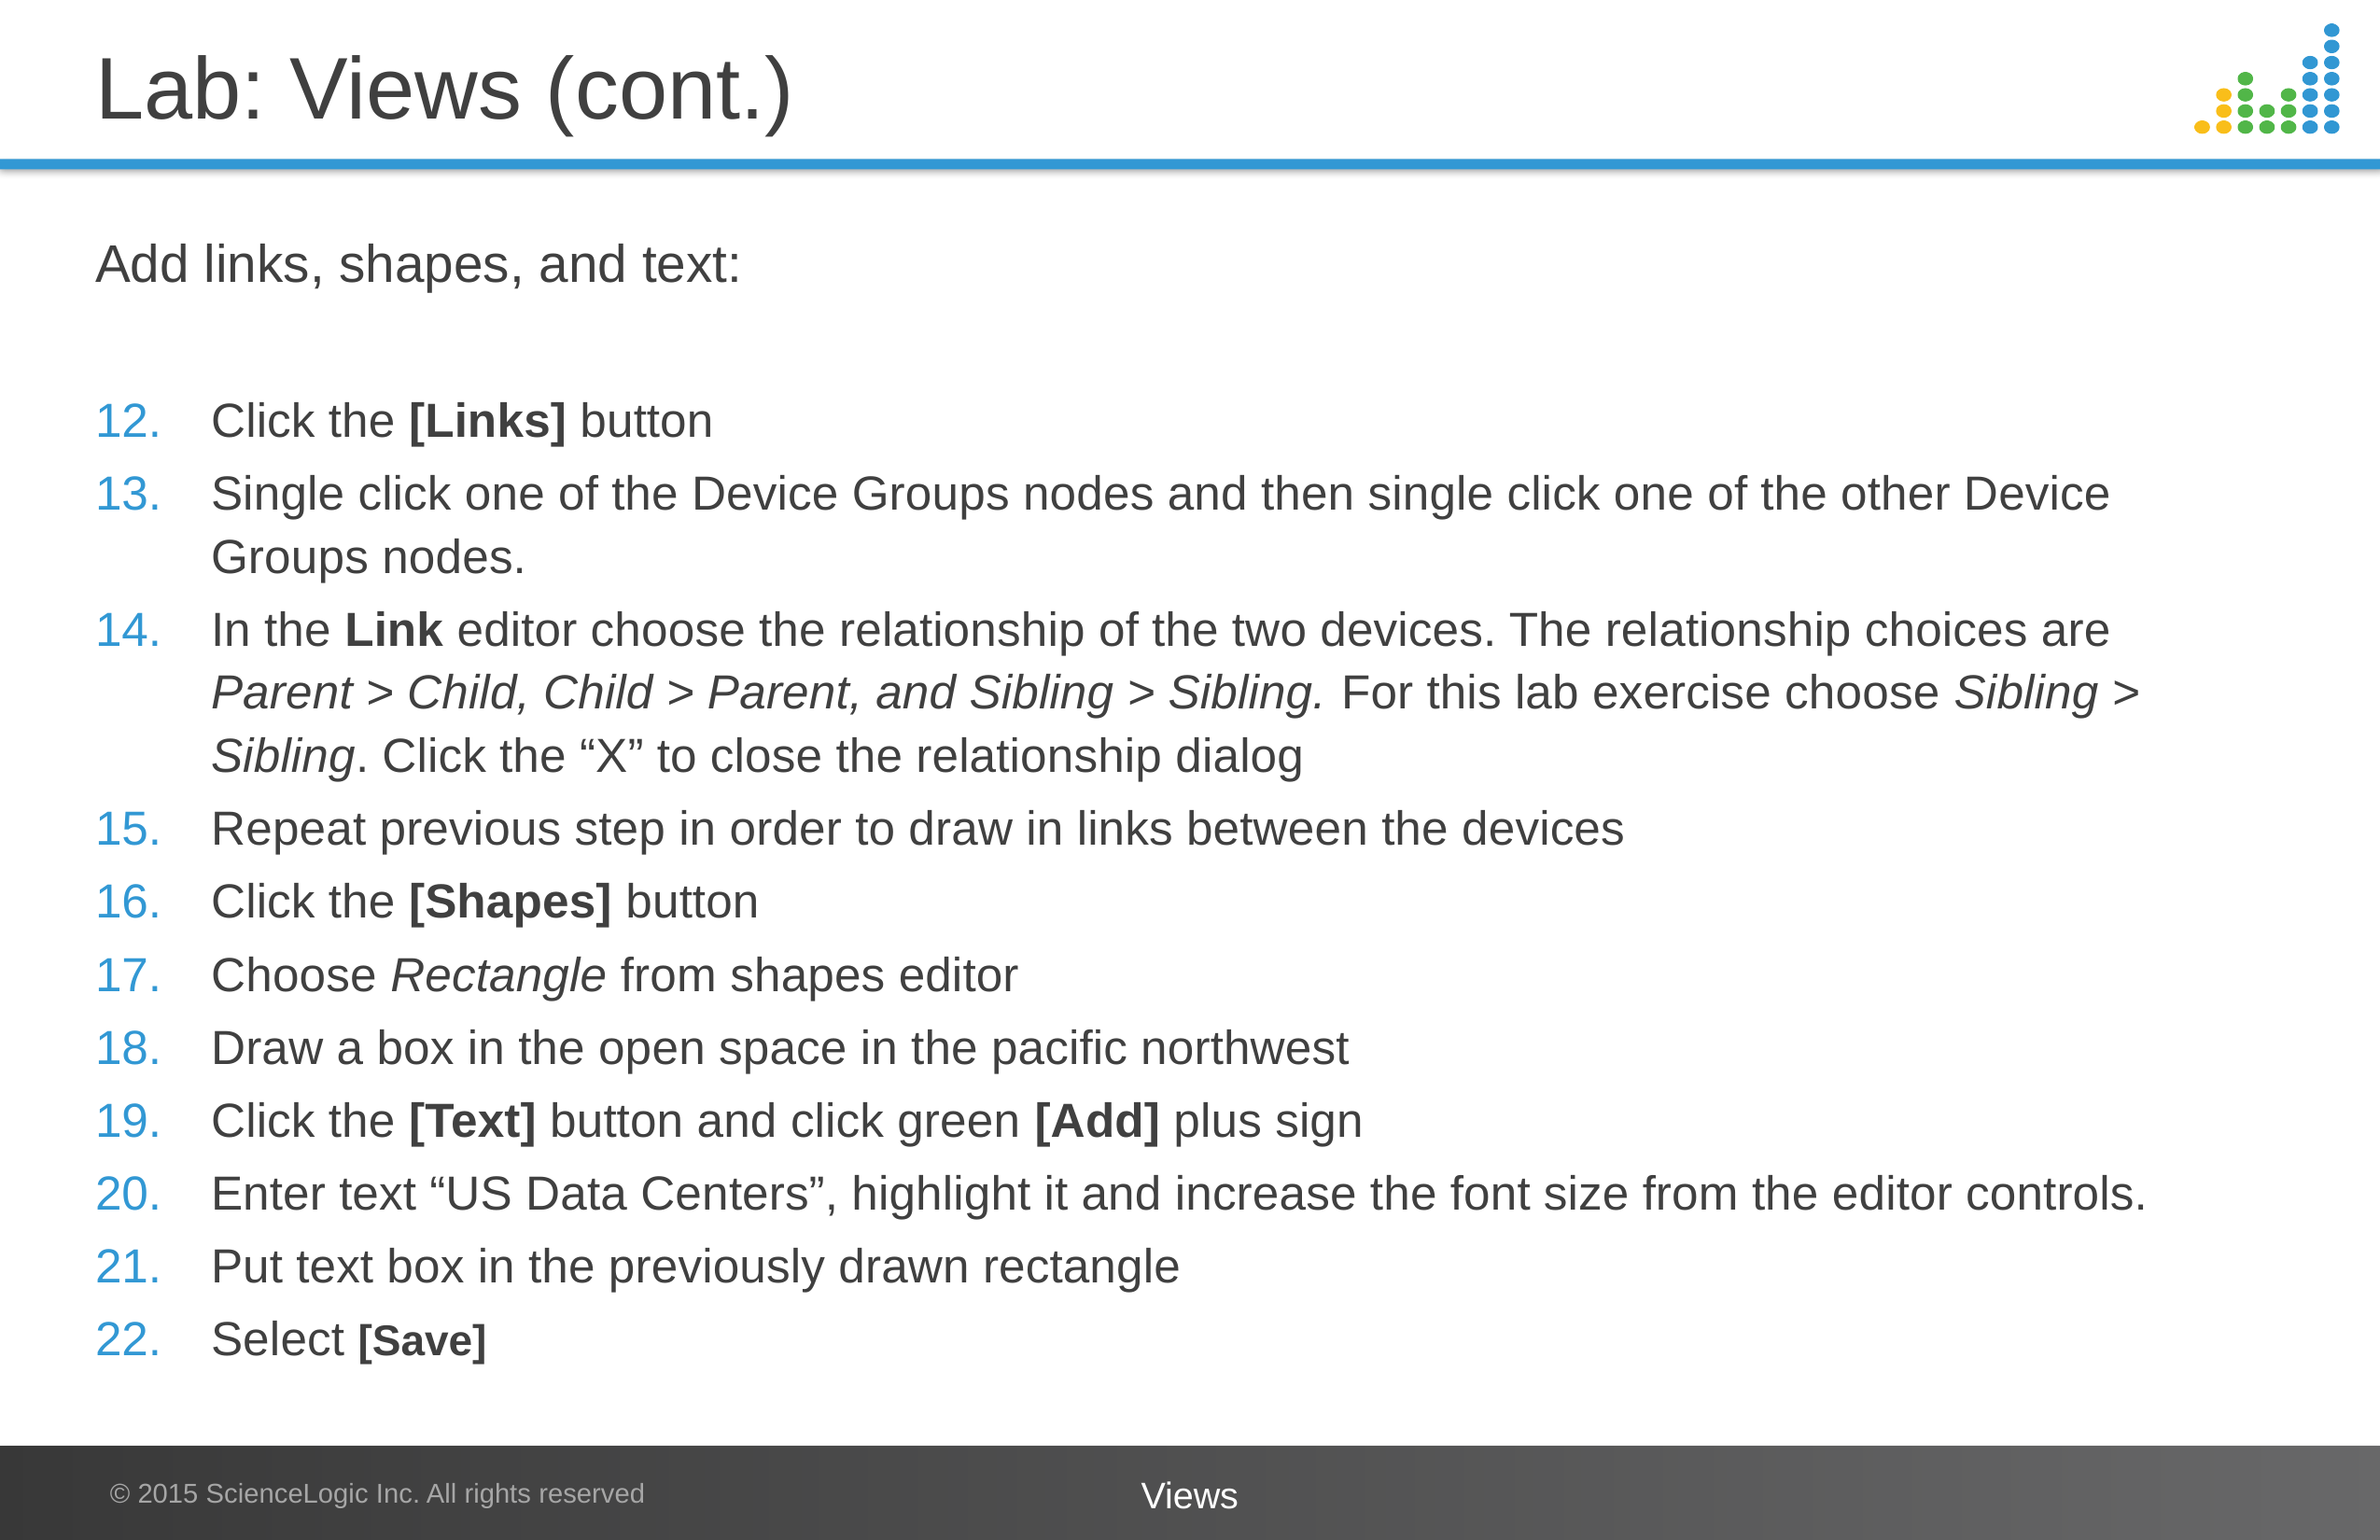

# Lab: Views (cont.)
Add links, shapes, and text:

Click the [Links] button
Single click one of the Device Groups nodes and then single click one of the other Device Groups nodes.
In the Link editor choose the relationship of the two devices. The relationship choices are Parent > Child, Child > Parent, and Sibling > Sibling. For this lab exercise choose Sibling > Sibling. Click the “X” to close the relationship dialog
Repeat previous step in order to draw in links between the devices
Click the [Shapes] button
Choose Rectangle from shapes editor
Draw a box in the open space in the pacific northwest
Click the [Text] button and click green [Add] plus sign
Enter text “US Data Centers”, highlight it and increase the font size from the editor controls.
Put text box in the previously drawn rectangle
Select [Save]
Views